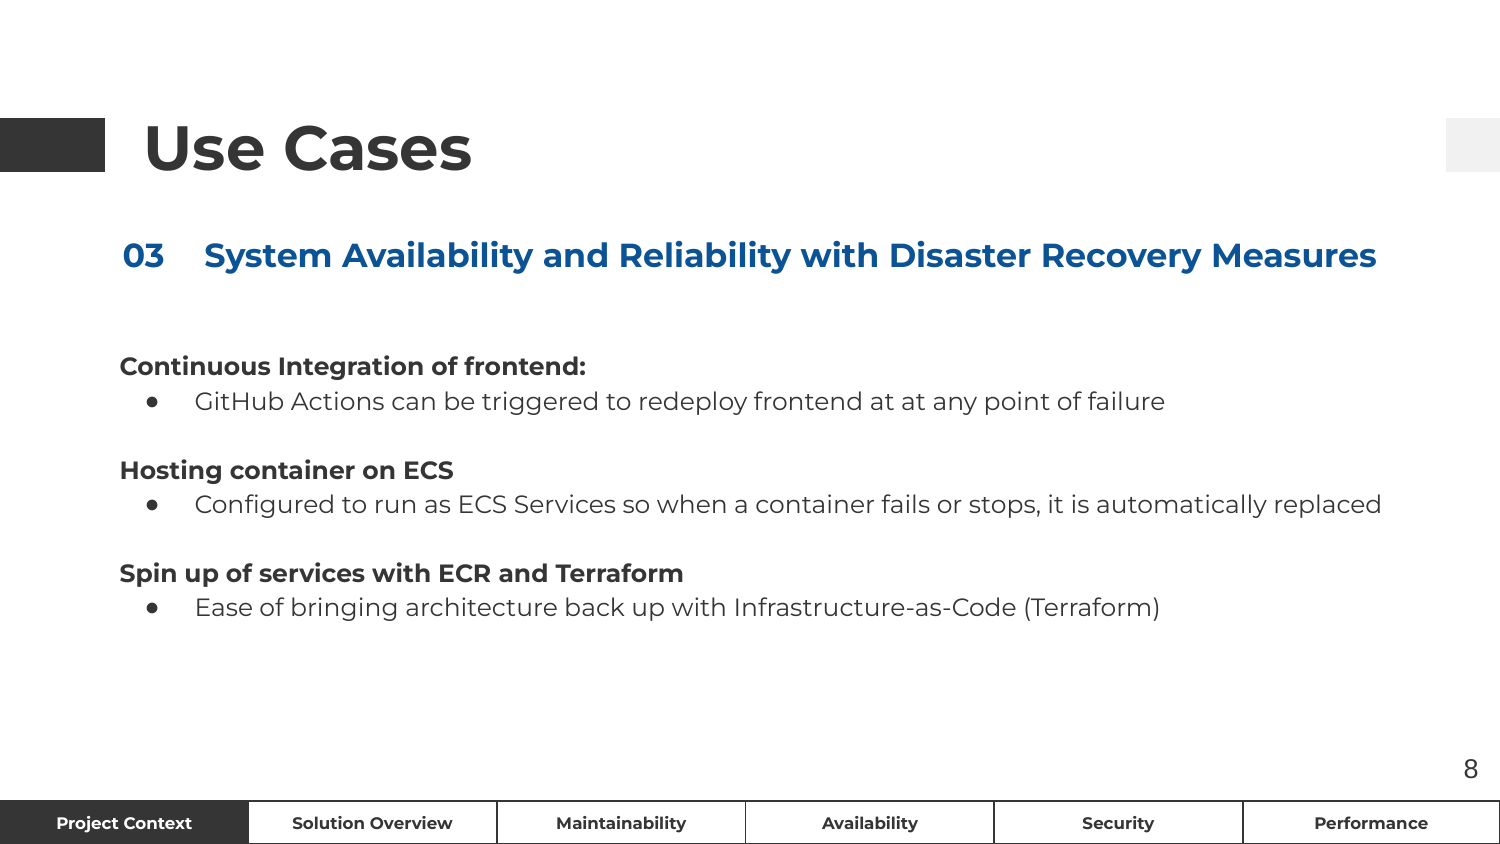

Use Cases

03
System Availability and Reliability with Disaster Recovery Measures
Daily Transactions Processing for:
Batch processing from files
API
Calculate and show appropriate loyalty points
Continuous Integration of frontend:
GitHub Actions can be triggered to redeploy frontend at at any point of failure

Hosting container on ECS
Configured to run as ECS Services so when a container fails or stops, it is automatically replaced

Spin up of services with ECR and Terraform
Ease of bringing architecture back up with Infrastructure-as-Code (Terraform)
8
Project Context
Solution Overview
Maintainability
Availability
Security
Performance